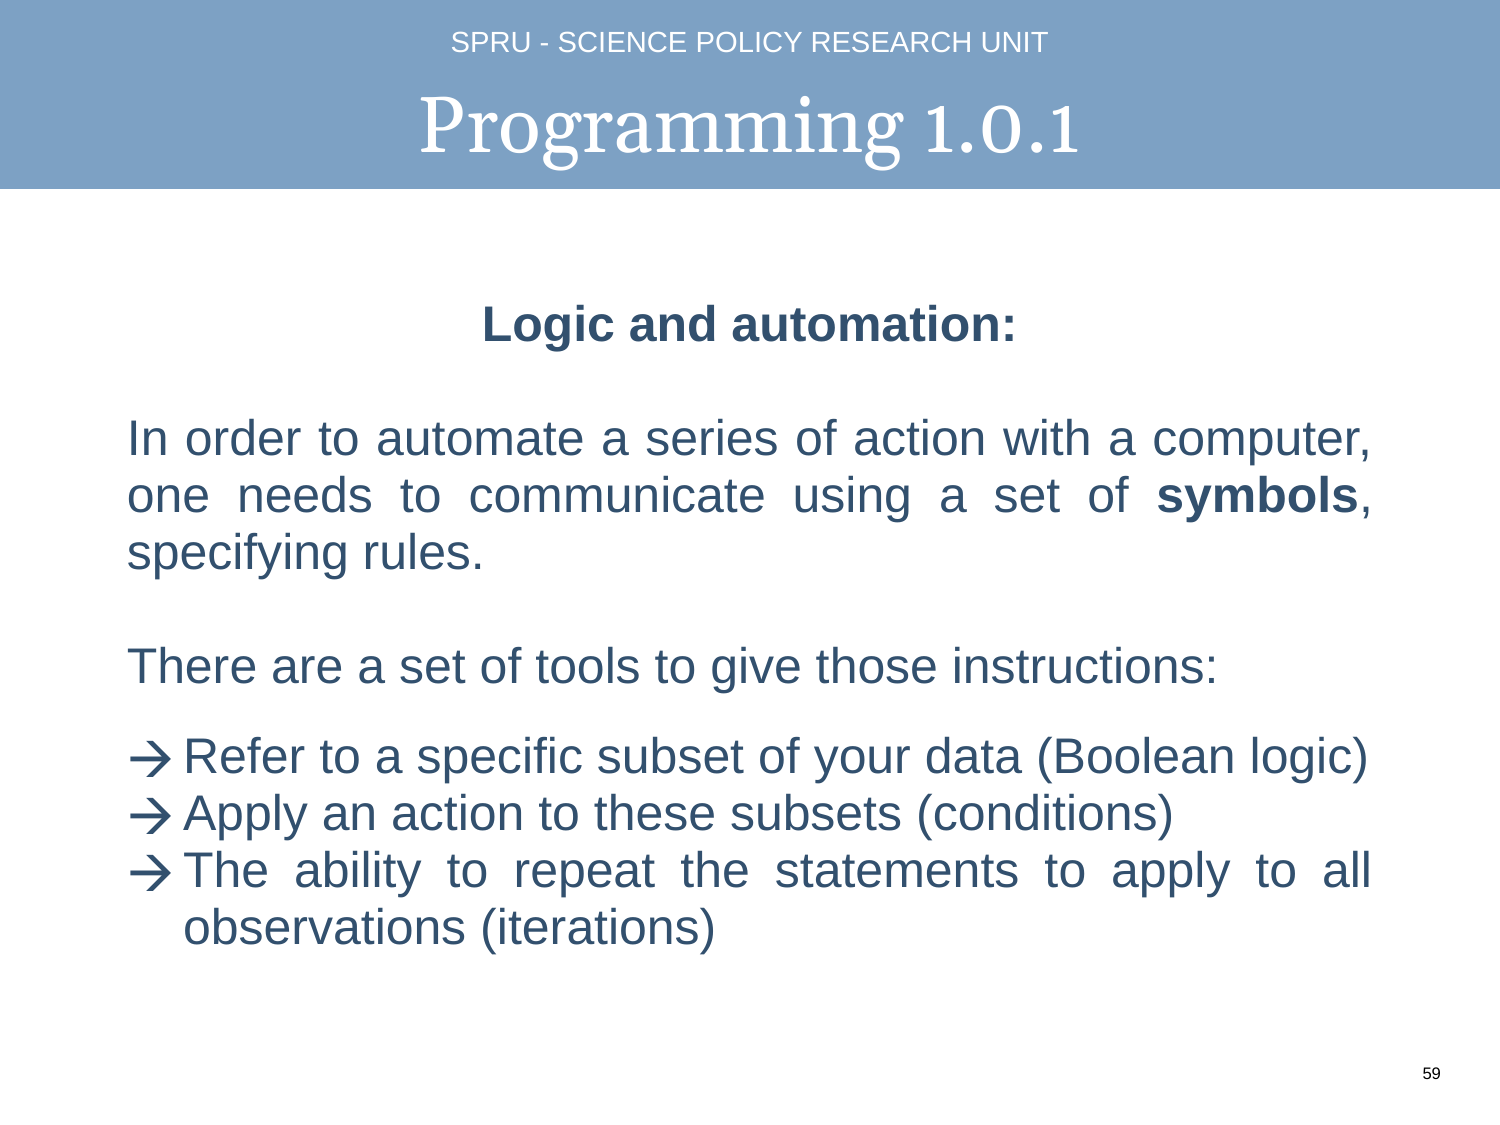

# Programming 1.0.1
Logic and automation:

In order to automate a series of action with a computer, one needs to communicate using a set of symbols, specifying rules.

There are a set of tools to give those instructions:

Refer to a specific subset of your data (Boolean logic)
Apply an action to these subsets (conditions)
The ability to repeat the statements to apply to all observations (iterations)